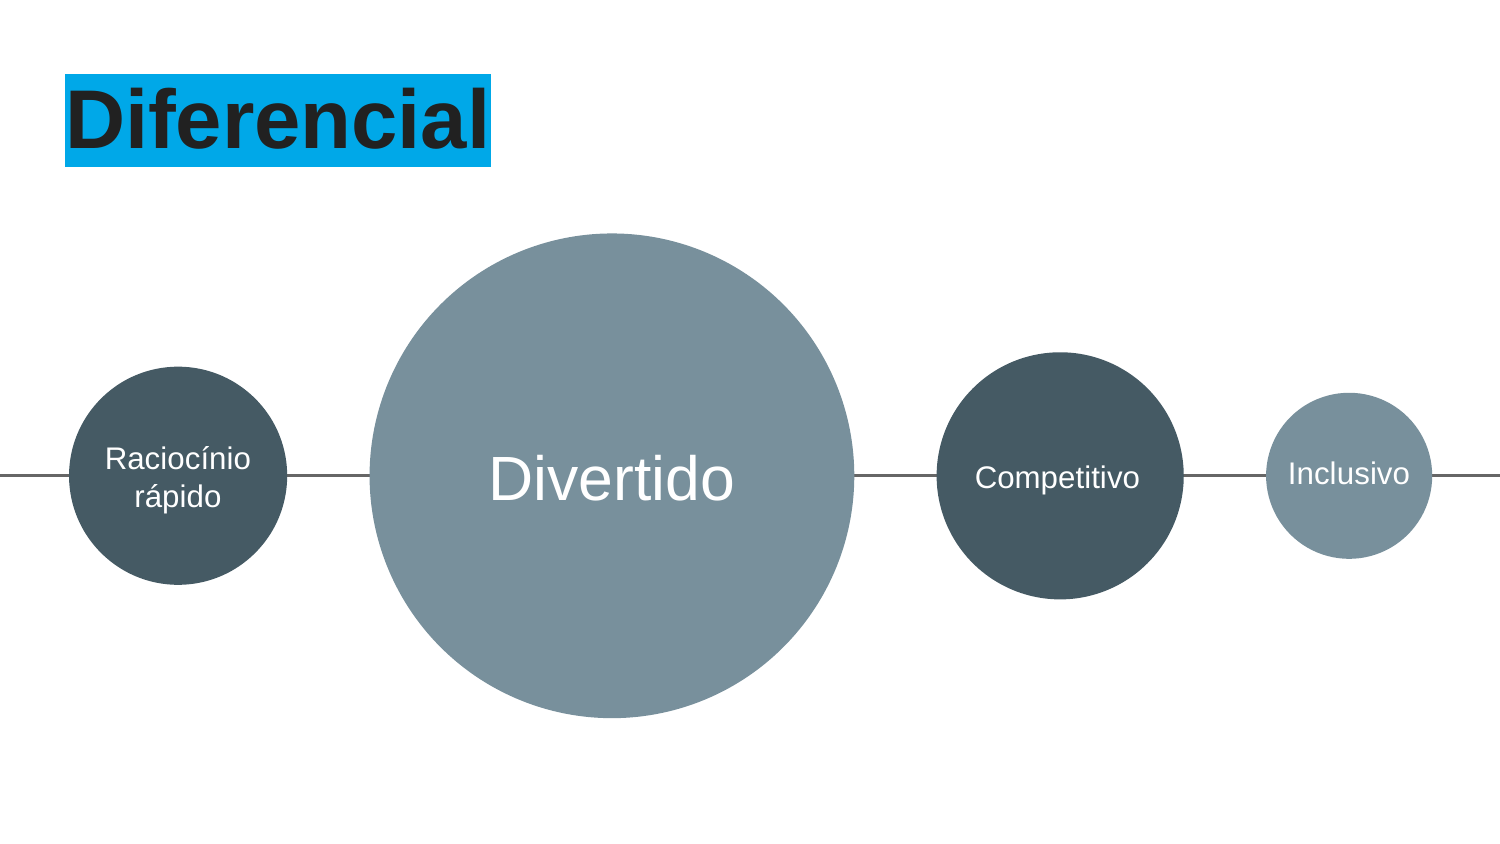

# Diferencial

Inclusivo
Raciocínio
rápido
Divertido
Competitivo